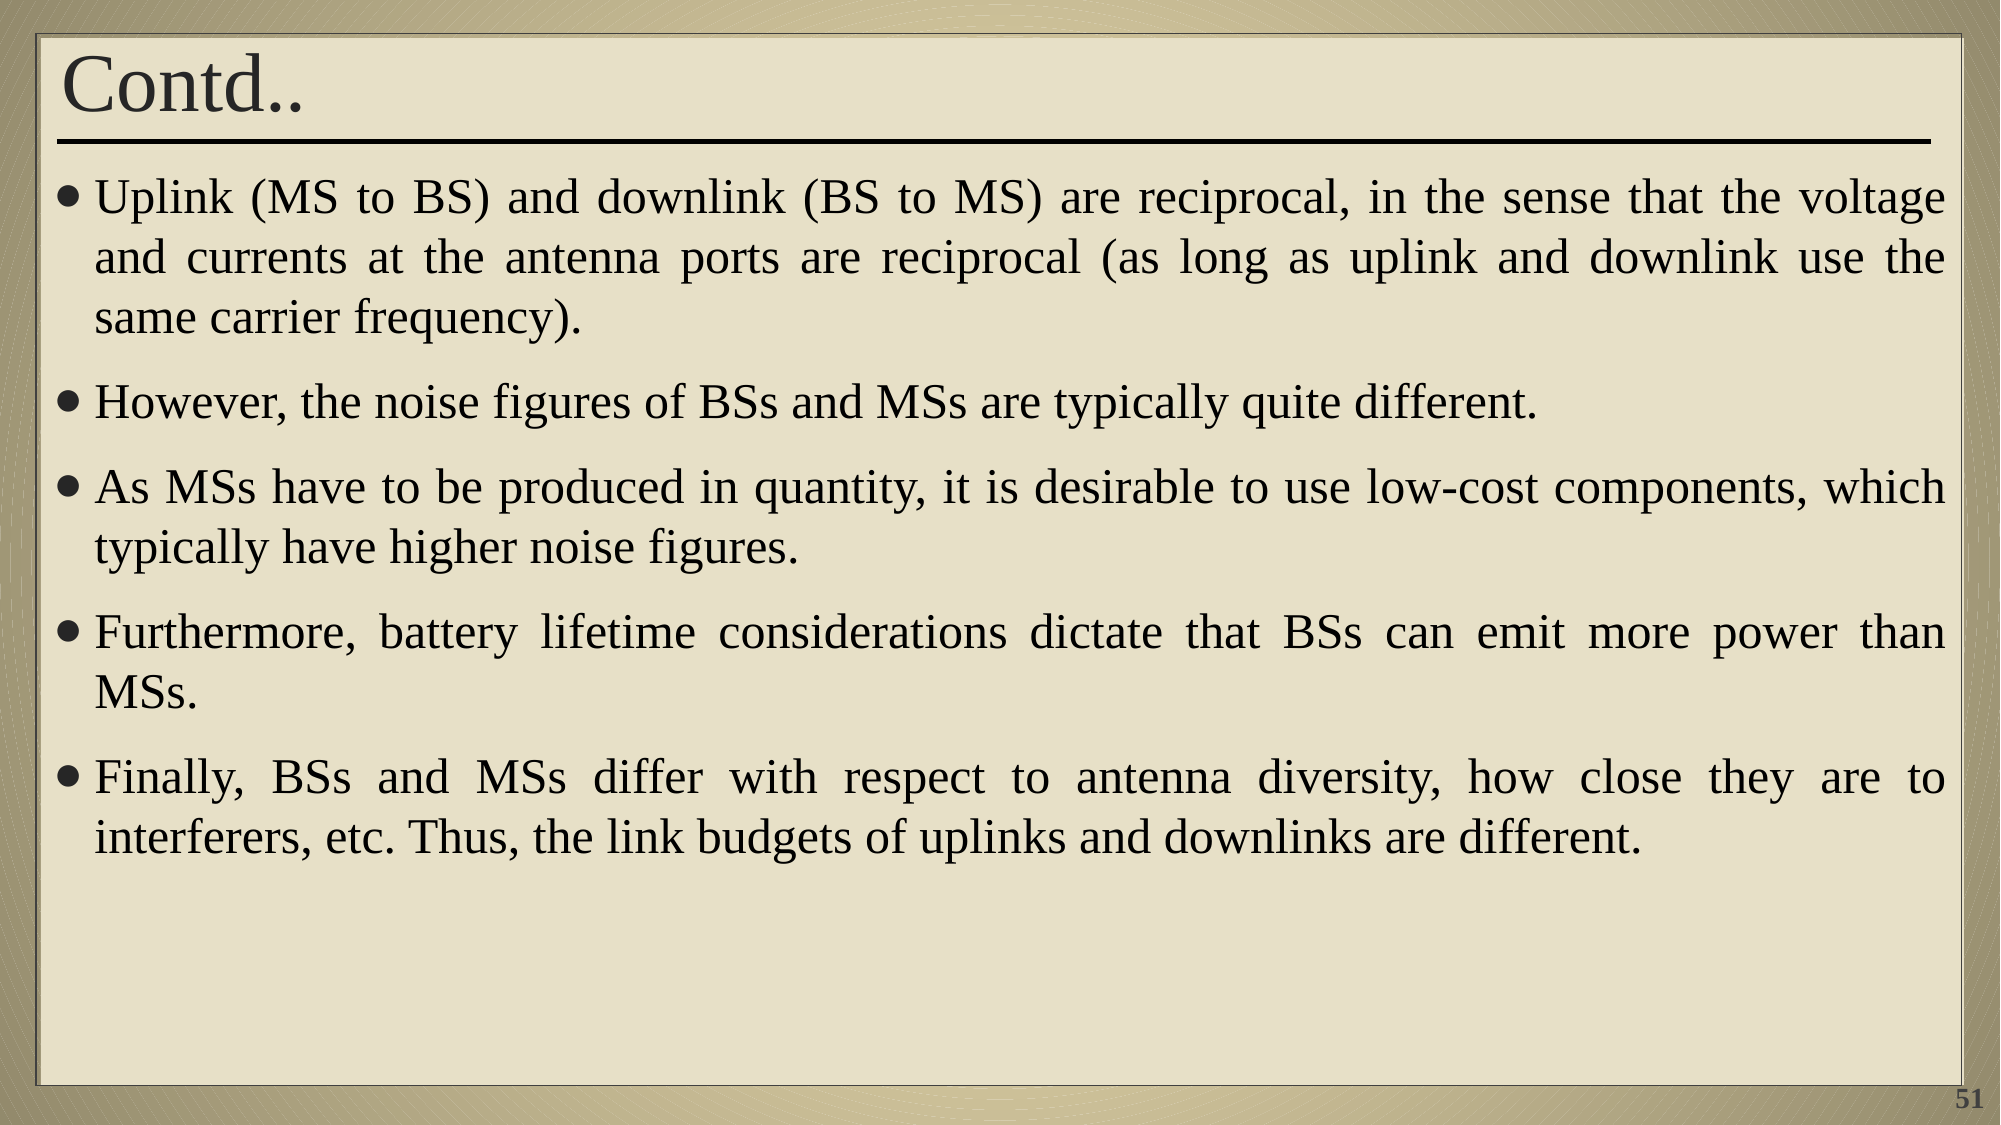

# Contd..
Uplink (MS to BS) and downlink (BS to MS) are reciprocal, in the sense that the voltage and currents at the antenna ports are reciprocal (as long as uplink and downlink use the same carrier frequency).
However, the noise figures of BSs and MSs are typically quite different.
As MSs have to be produced in quantity, it is desirable to use low-cost components, which typically have higher noise figures.
Furthermore, battery lifetime considerations dictate that BSs can emit more power than MSs.
Finally, BSs and MSs differ with respect to antenna diversity, how close they are to interferers, etc. Thus, the link budgets of uplinks and downlinks are different.
51